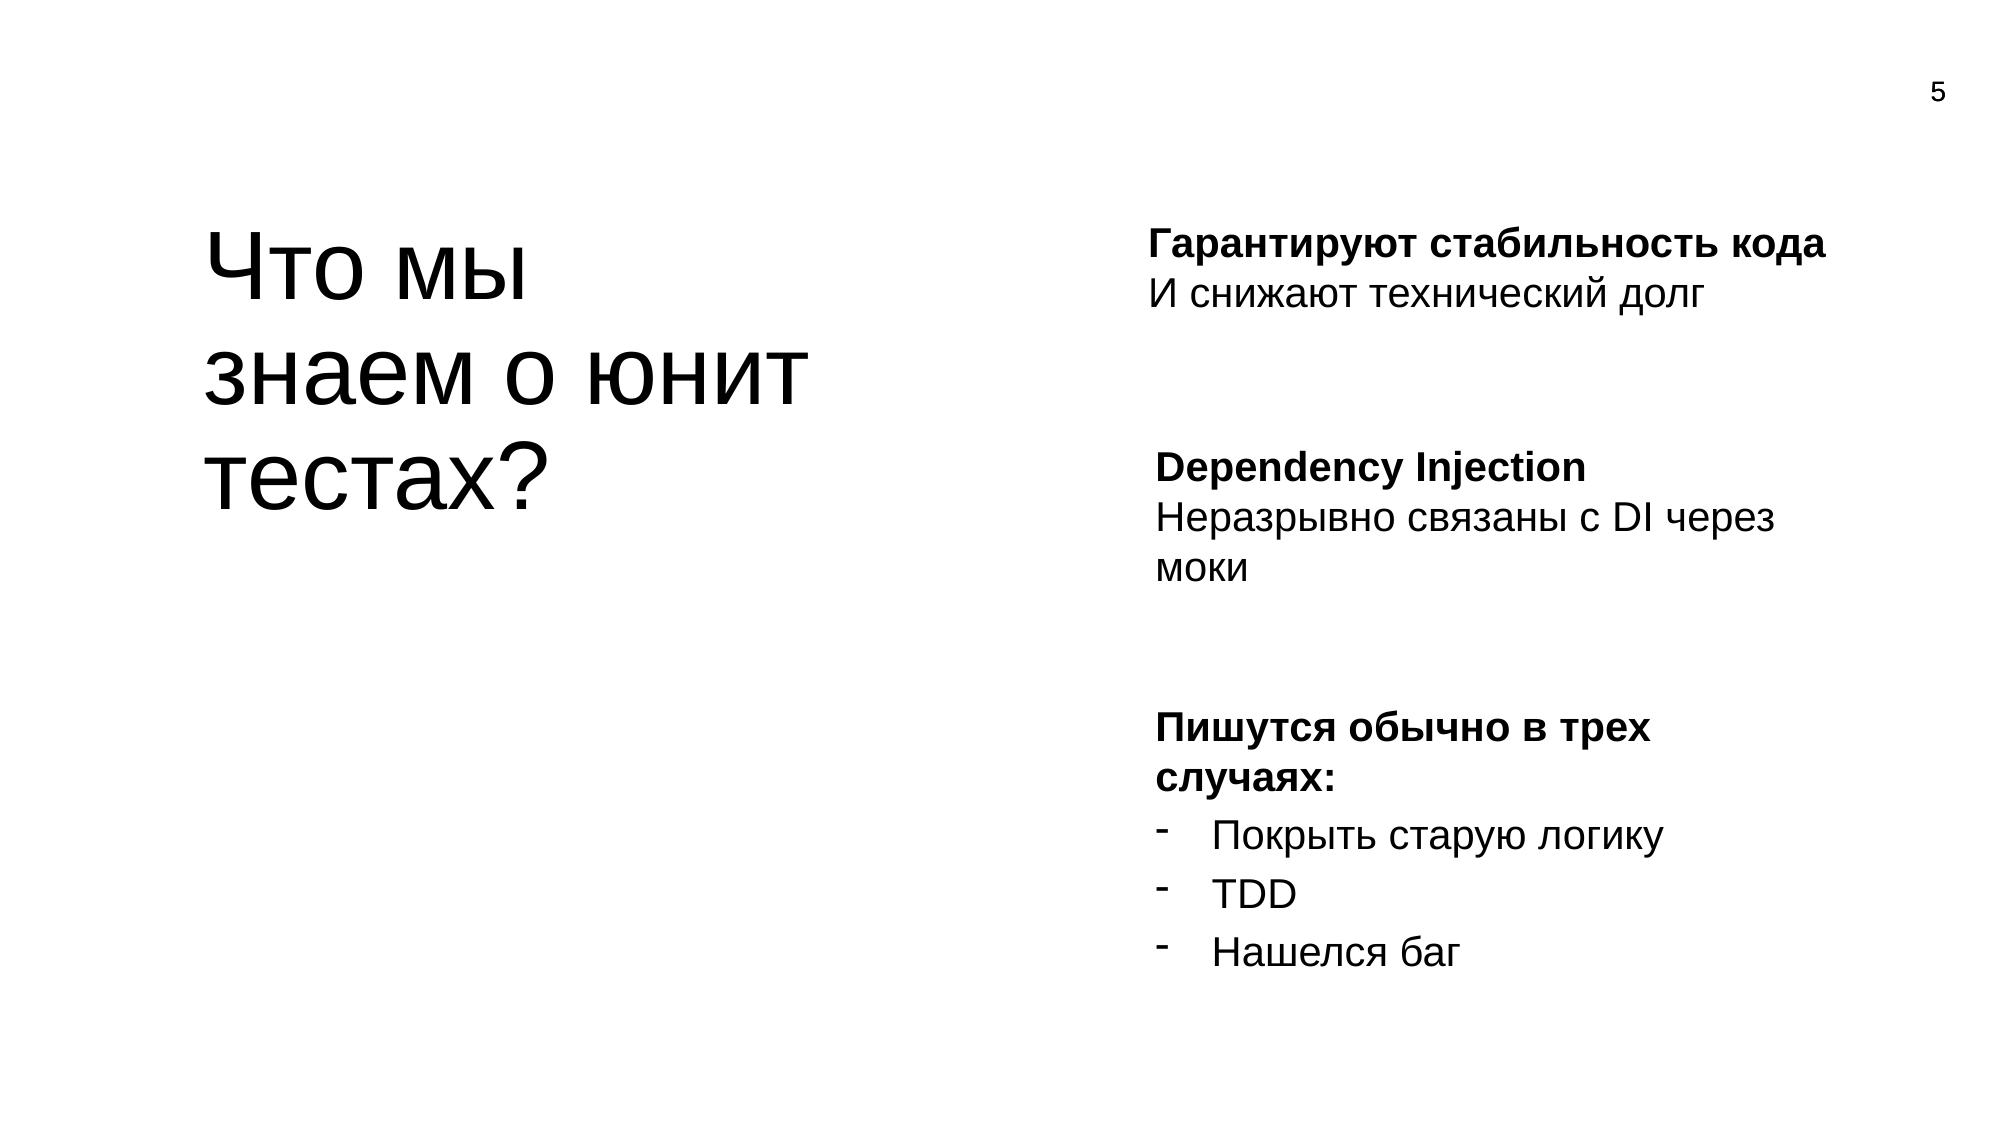

Что мы знаем о юнит тестах?
Гарантируют стабильность кода
И снижают технический долг

Dependency Injection
Неразрывно связаны с DI через моки
Пишутся обычно в трех случаях:
Покрыть старую логику
TDD
Нашелся баг